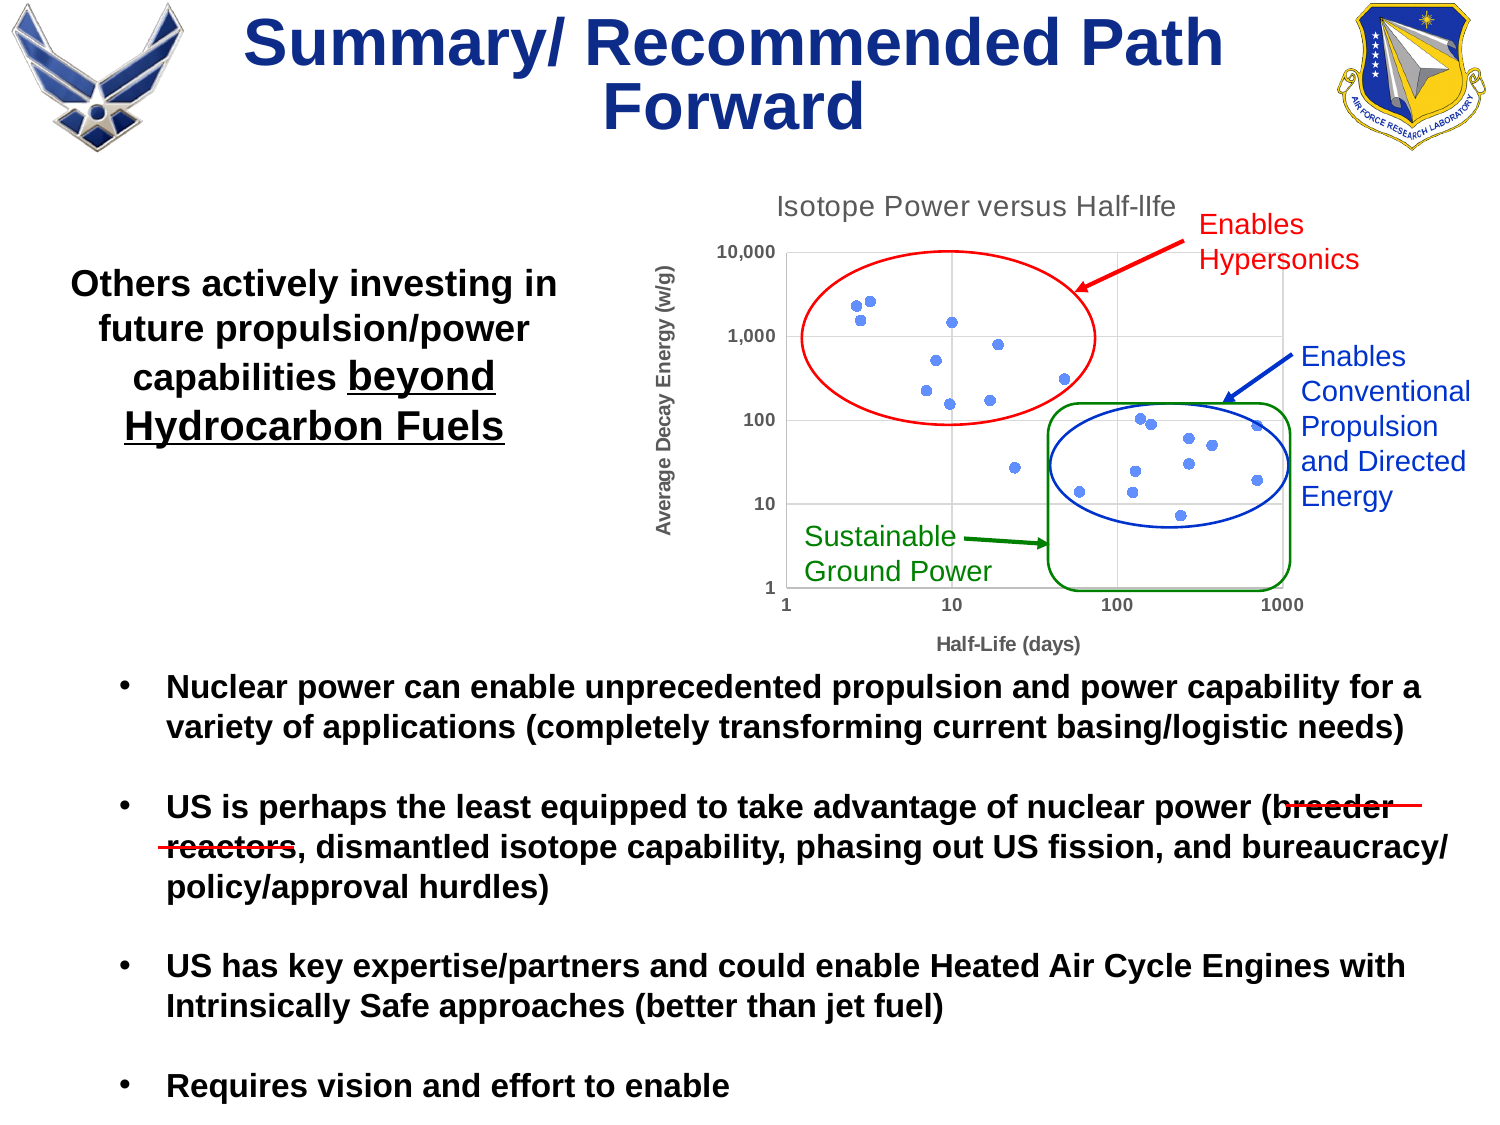

# Summary/ Recommended Path Forward

### Chart: Isotope Power versus Half-lIfe

| Category |  |
|---|---|
Enables Hypersonics
Others actively investing in future propulsion/power capabilities beyond Hydrocarbon Fuels

Enables Conventional Propulsion and Directed Energy

Sustainable Ground Power
Nuclear power can enable unprecedented propulsion and power capability for a variety of applications (completely transforming current basing/logistic needs)

US is perhaps the least equipped to take advantage of nuclear power (breeder reactors, dismantled isotope capability, phasing out US fission, and bureaucracy/ policy/approval hurdles)

US has key expertise/partners and could enable Heated Air Cycle Engines with Intrinsically Safe approaches (better than jet fuel)

Requires vision and effort to enable